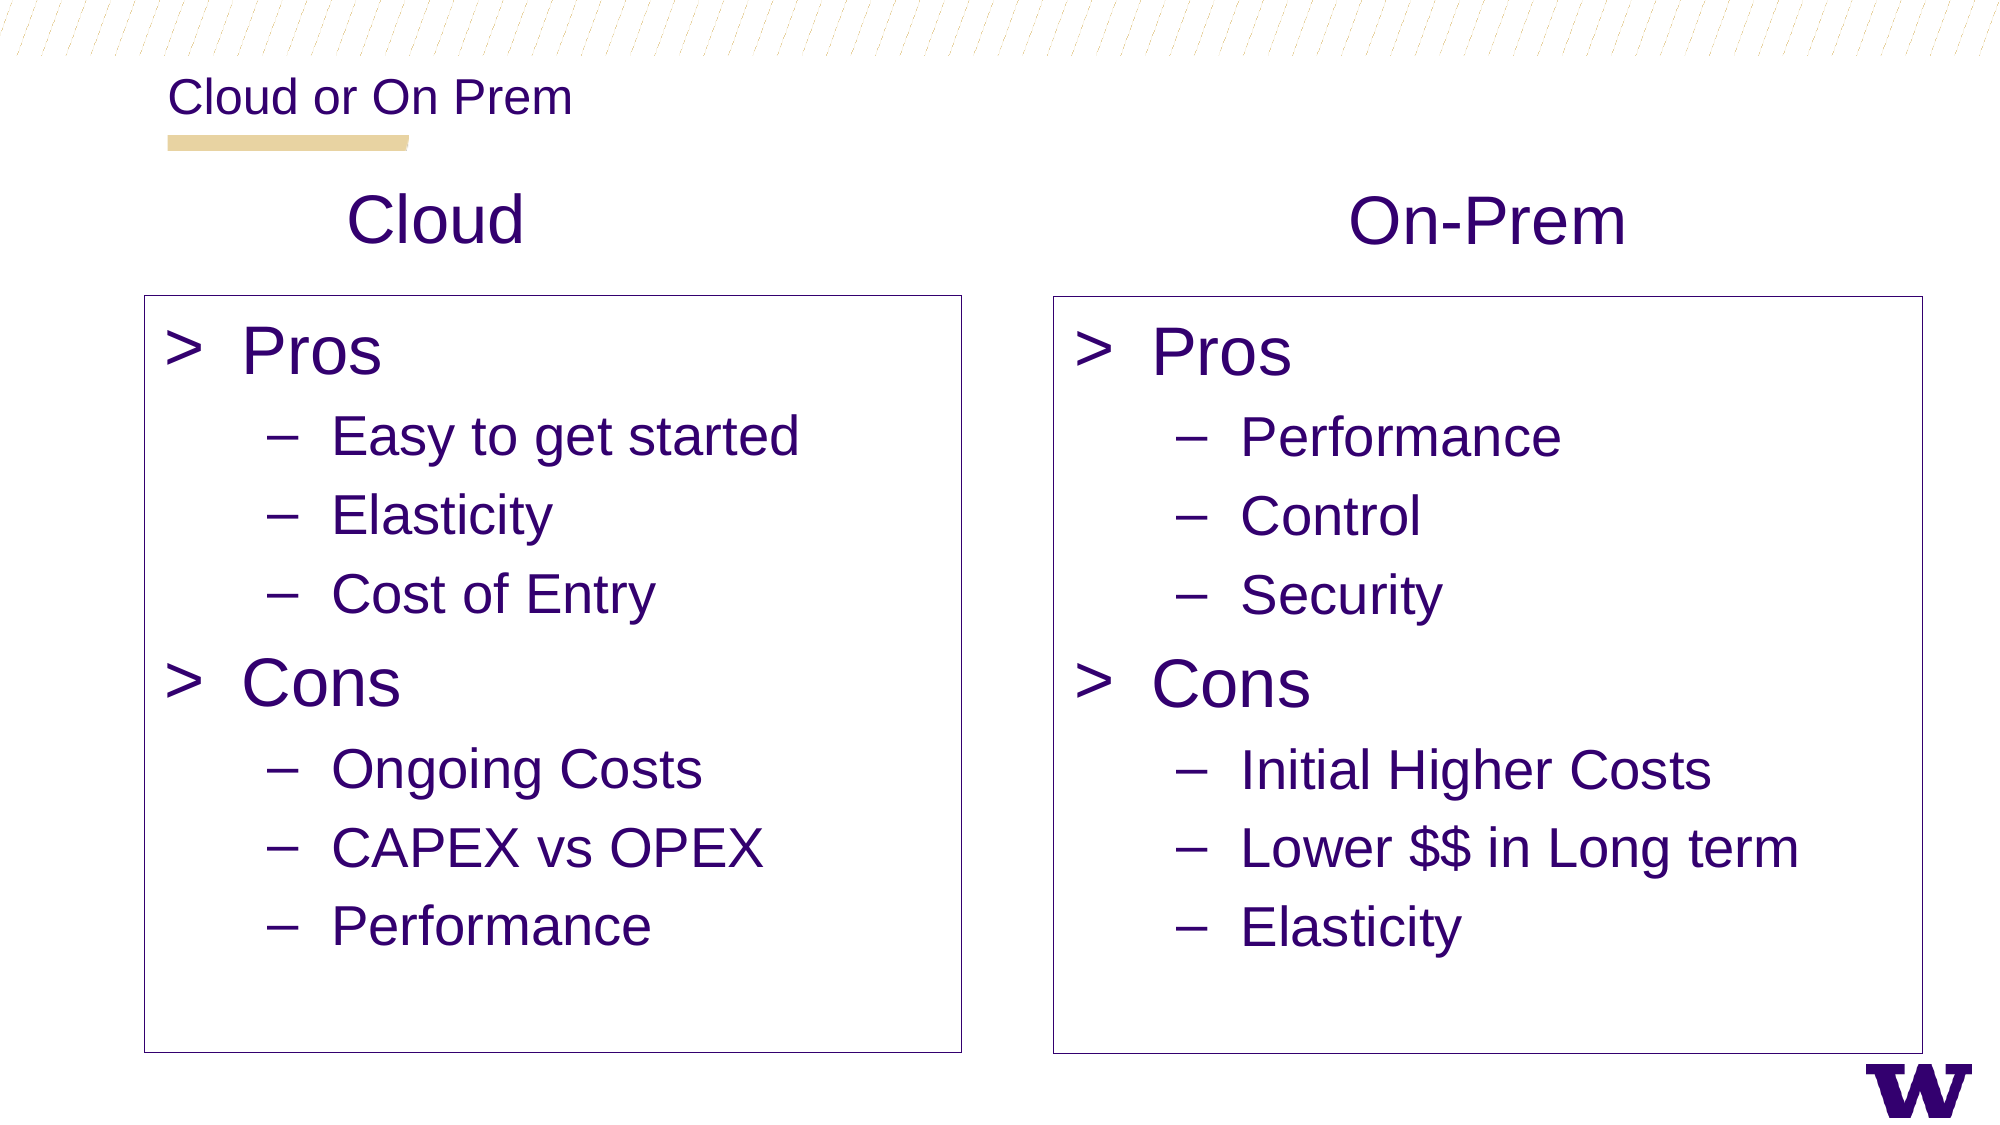

Cloud or On Prem
Cloud
On-Prem
Pros
Easy to get started
Elasticity
Cost of Entry
Cons
Ongoing Costs
CAPEX vs OPEX
Performance

Pros
Performance
Control
Security
Cons
Initial Higher Costs
Lower $$ in Long term
Elasticity